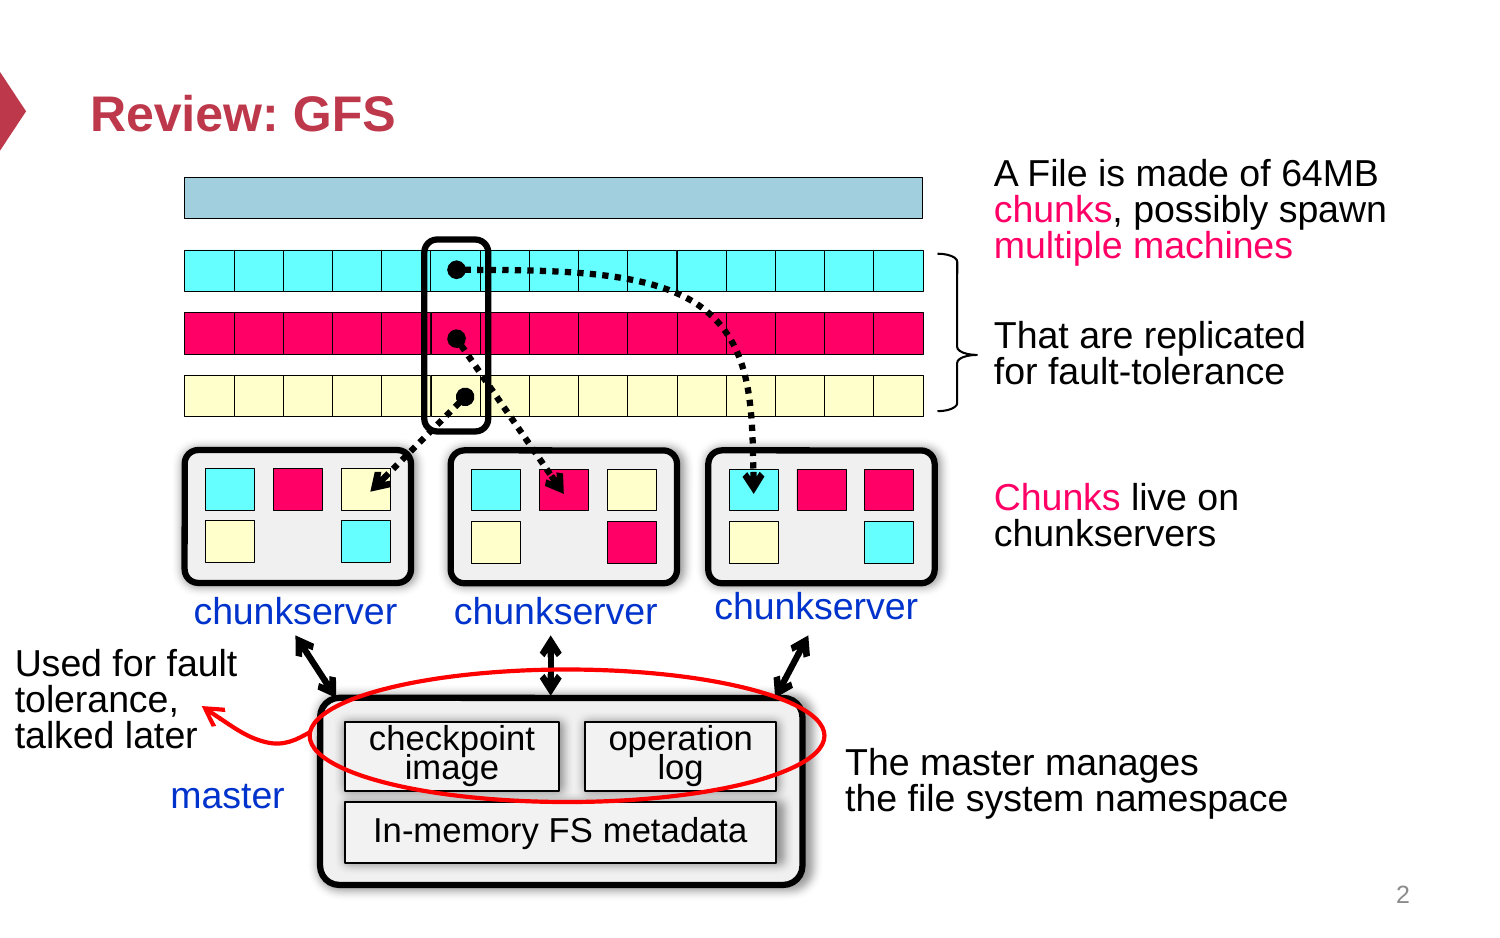

# Review: GFS
A File is made of 64MB chunks, possibly spawn multiple machines

That are replicated for fault-tolerance

Chunks live on chunkservers
chunkserver
chunkserver
chunkserver
Used for fault tolerance, talked later

checkpoint
image
operation
log
In-memory FS metadata

The master manages
the file system namespace
master
2